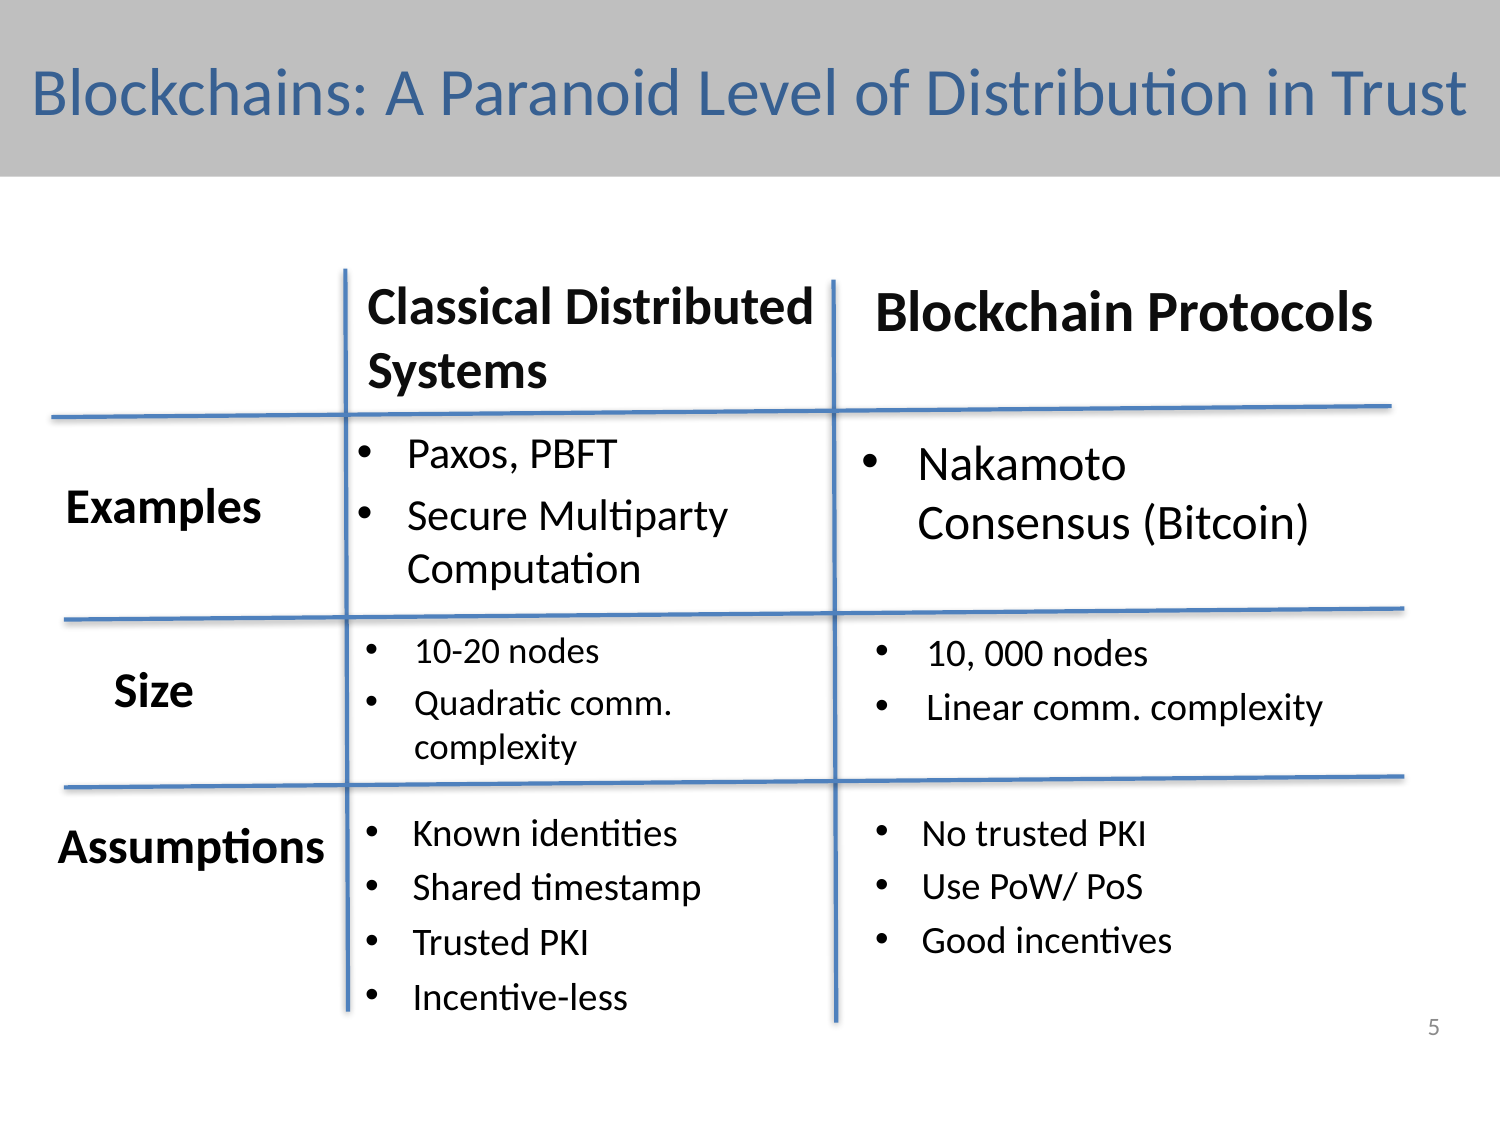

# Blockchains: A Paranoid Level of Distribution in Trust
Classical Distributed Systems
Blockchain Protocols
Paxos, PBFT
Secure Multiparty Computation
Nakamoto Consensus (Bitcoin)
Examples
10-20 nodes
Quadratic comm. complexity
10, 000 nodes
Linear comm. complexity
Size
Known identities
Shared timestamp
Trusted PKI
Incentive-less

No trusted PKI
Use PoW/ PoS
Good incentives
Assumptions
5